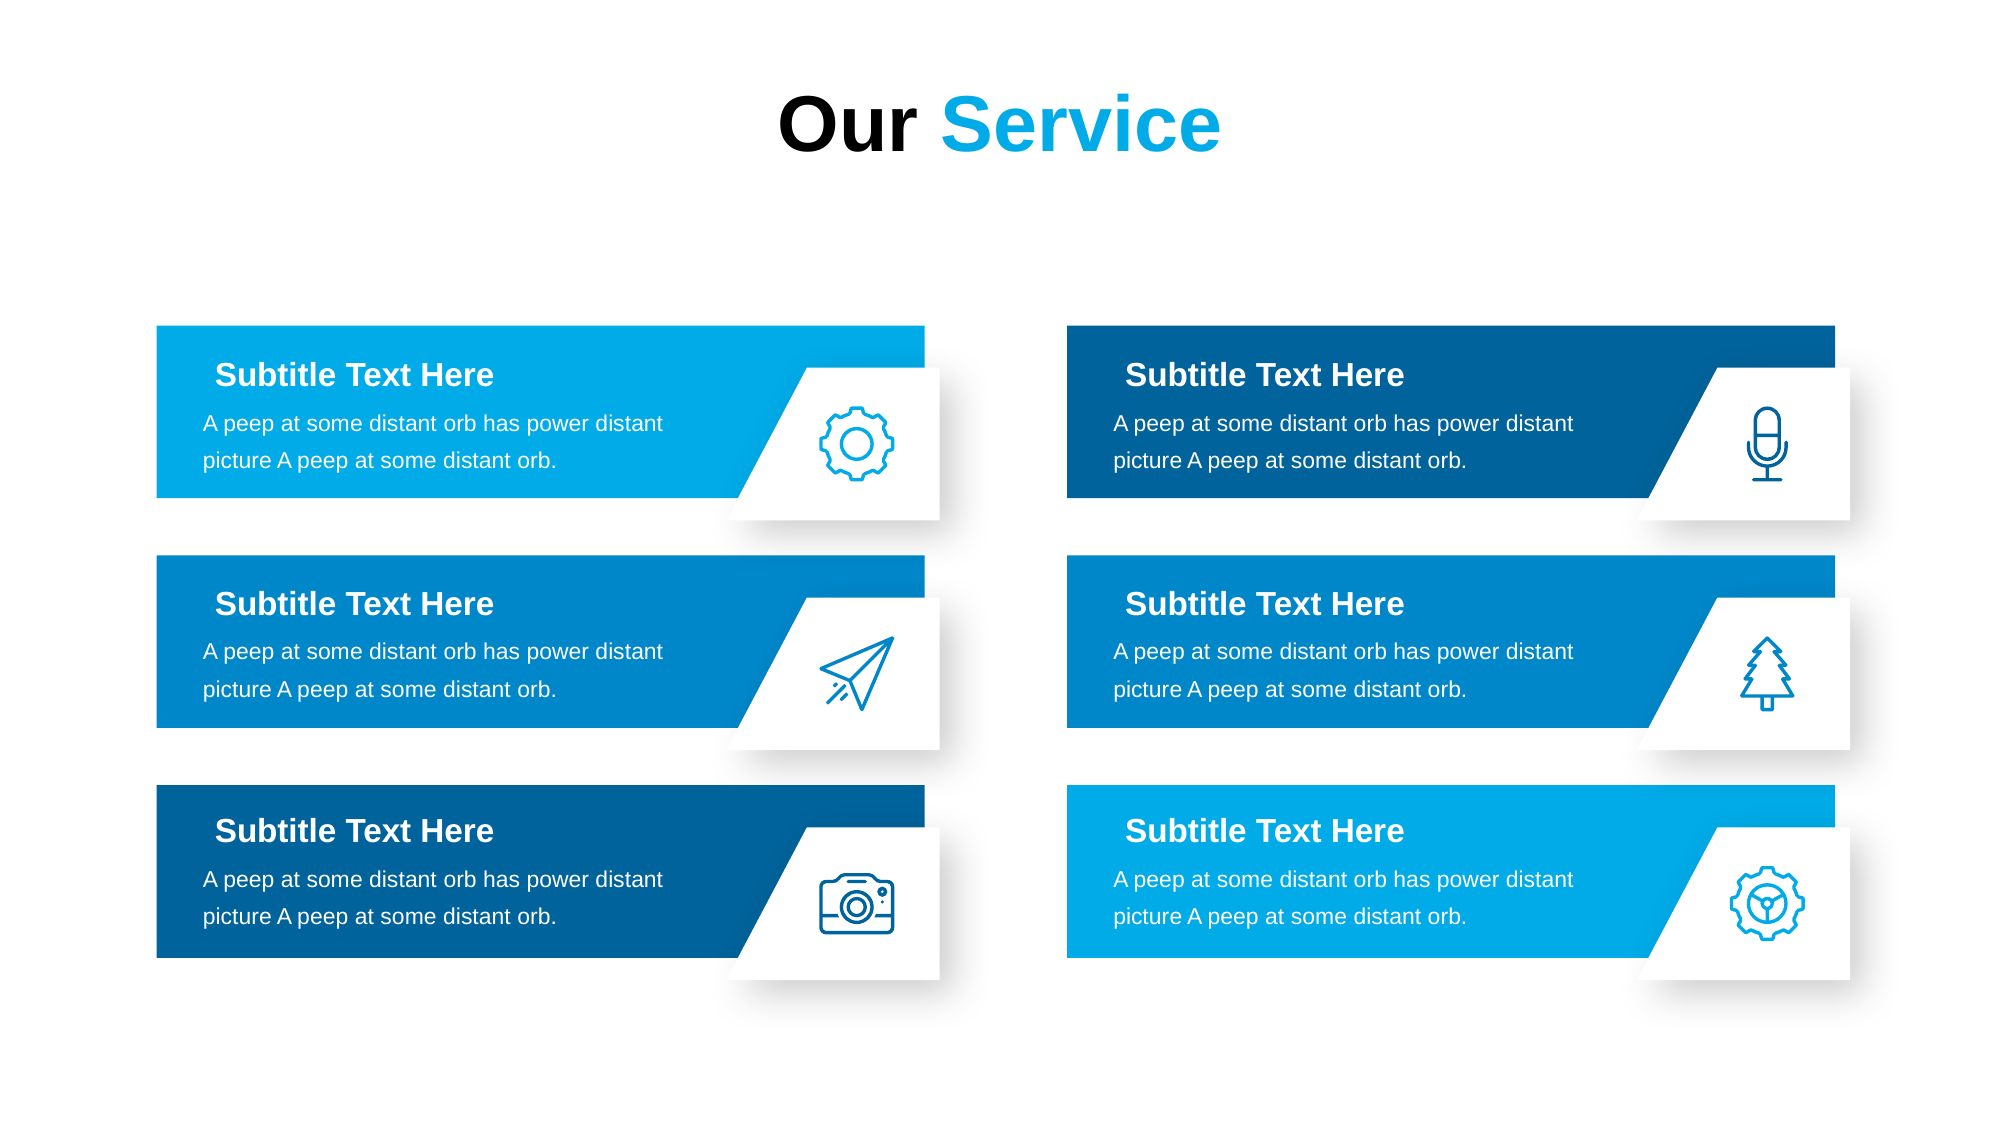

Our Service

Subtitle Text Here
Subtitle Text Here

A peep at some distant orb has power distant picture A peep at some distant orb.
A peep at some distant orb has power distant picture A peep at some distant orb.

Subtitle Text Here
Subtitle Text Here

A peep at some distant orb has power distant picture A peep at some distant orb.
A peep at some distant orb has power distant picture A peep at some distant orb.

Subtitle Text Here
Subtitle Text Here

A peep at some distant orb has power distant picture A peep at some distant orb.
A peep at some distant orb has power distant picture A peep at some distant orb.
06